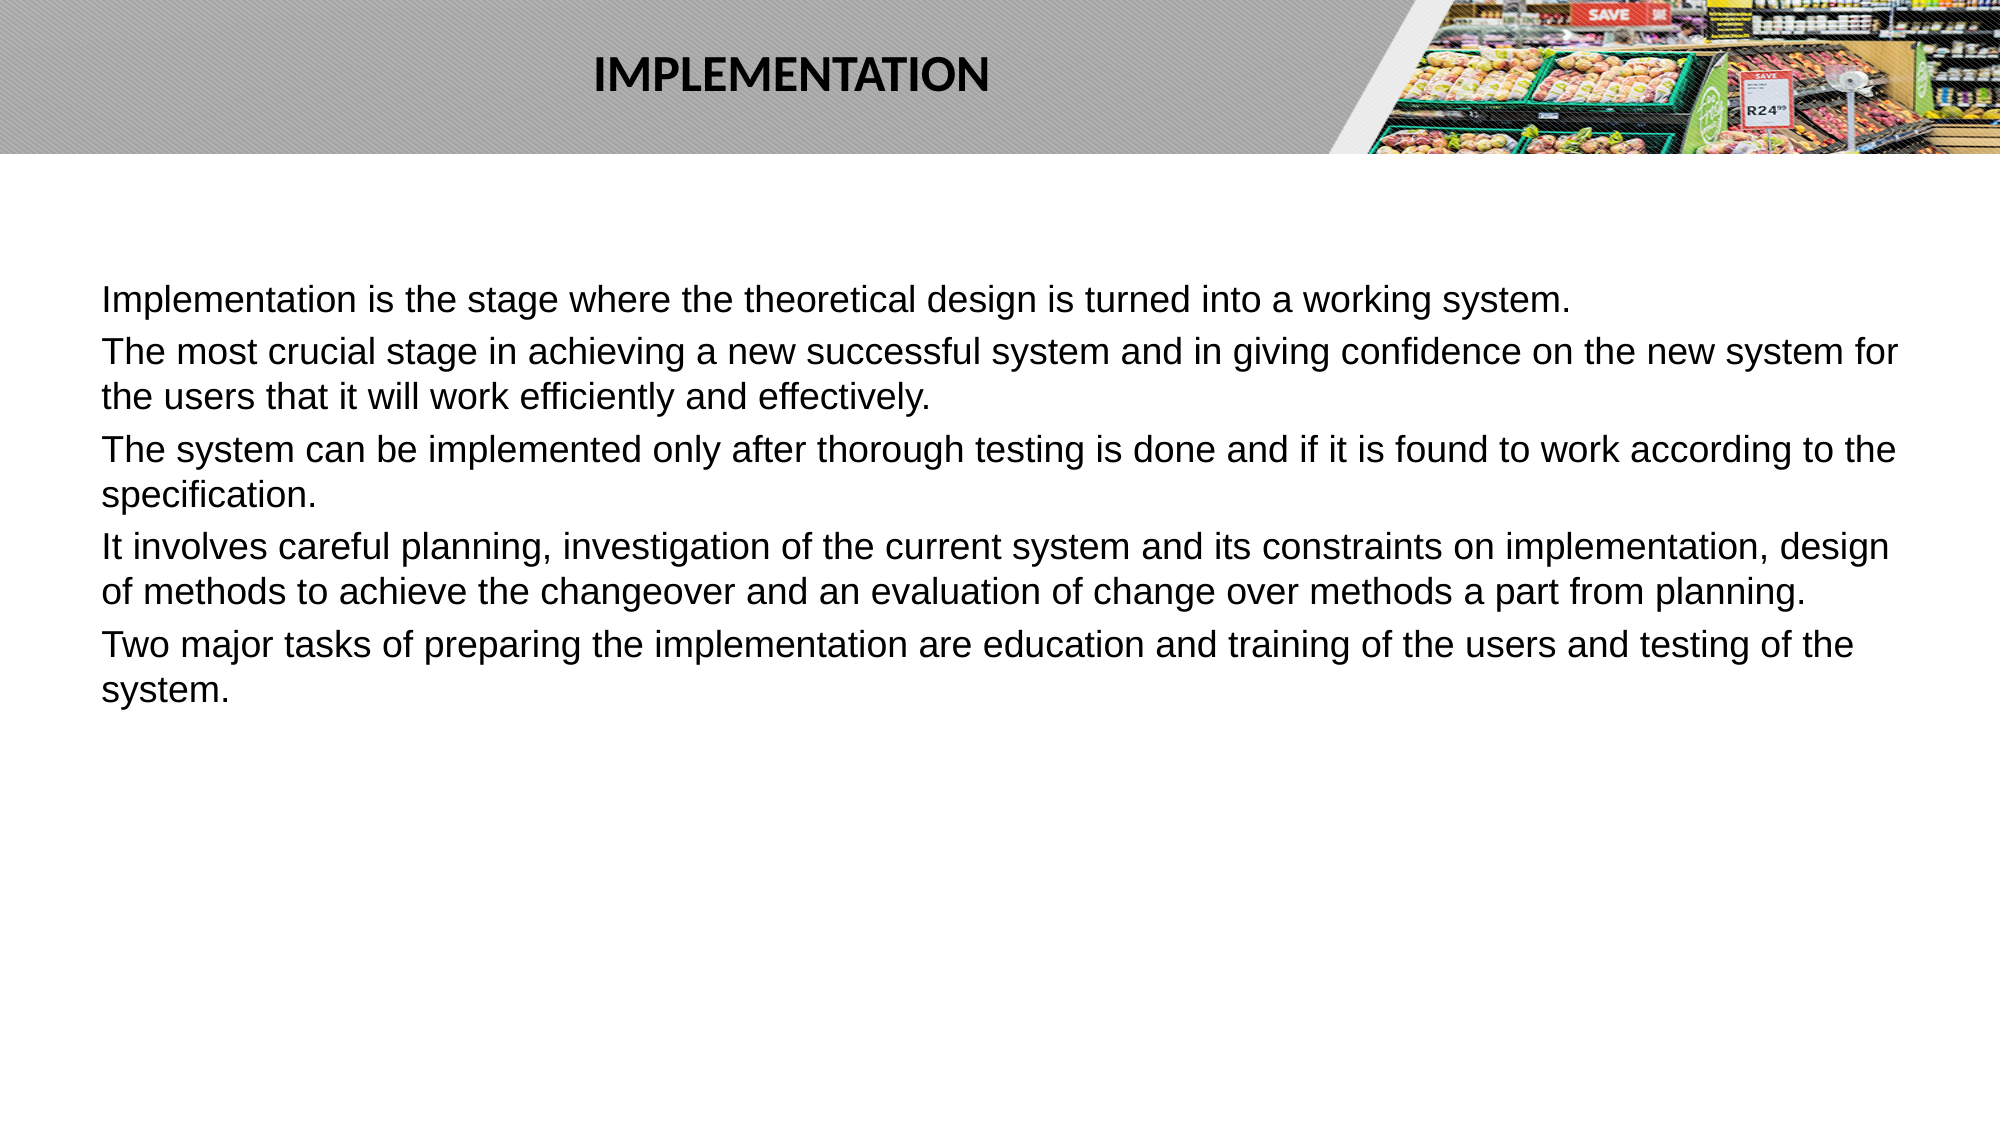

# IMPLEMENTATION

Implementation is the stage where the theoretical design is turned into a working system.
The most crucial stage in achieving a new successful system and in giving confidence on the new system for the users that it will work efficiently and effectively.
The system can be implemented only after thorough testing is done and if it is found to work according to the specification.
It involves careful planning, investigation of the current system and its constraints on implementation, design of methods to achieve the changeover and an evaluation of change over methods a part from planning.
Two major tasks of preparing the implementation are education and training of the users and testing of the    system.